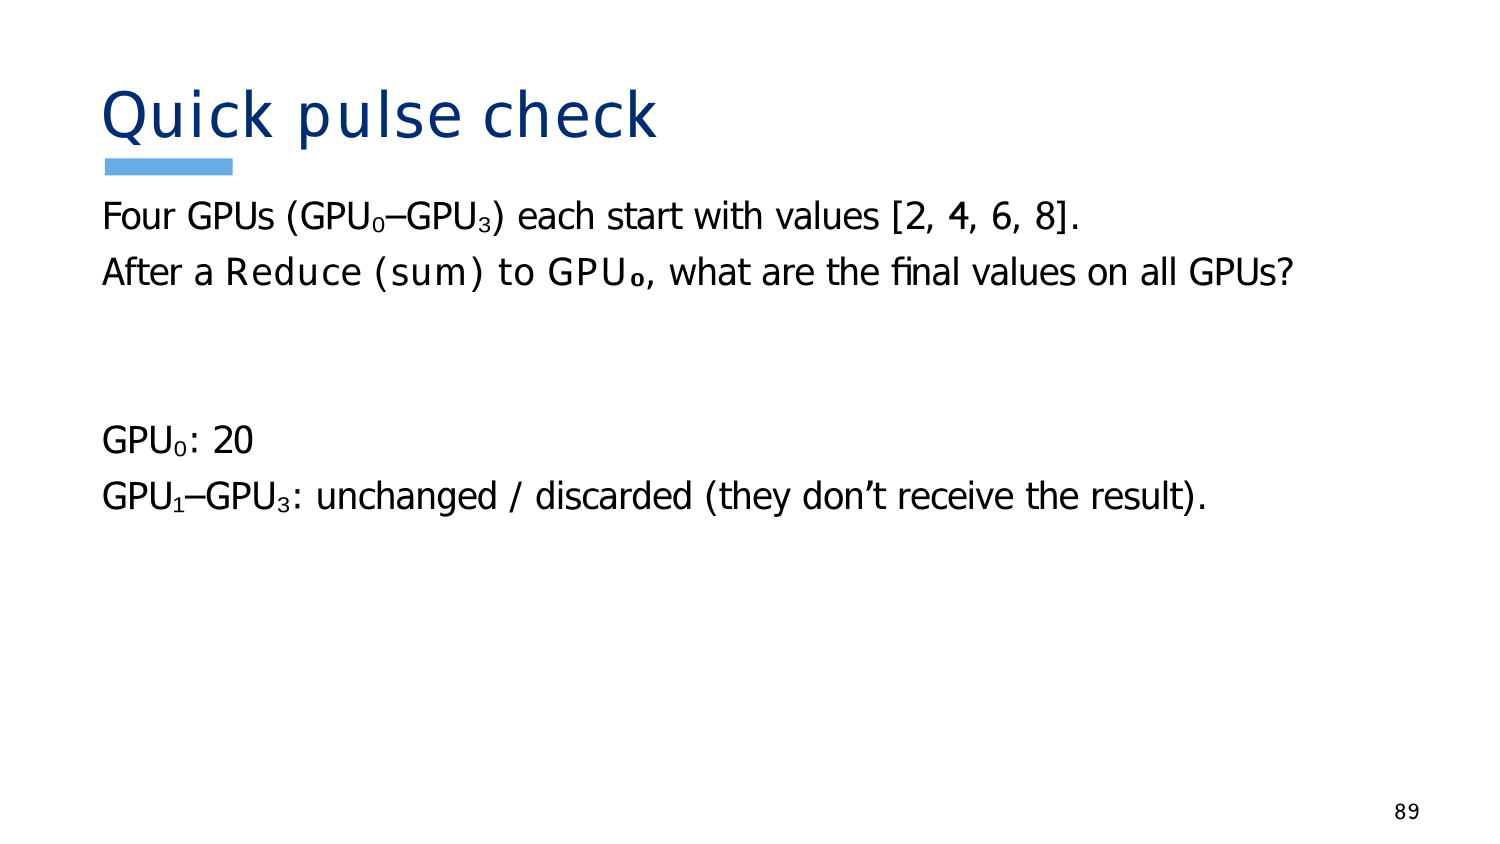

# Quick pulse check
Four GPUs (GPU₀–GPU₃) each start with values [2, 4, 6, 8].
After a Reduce (sum) to GPU₀, what are the final values on all GPUs?

GPU₀: 20
GPU₁–GPU₃: unchanged / discarded (they don’t receive the result).